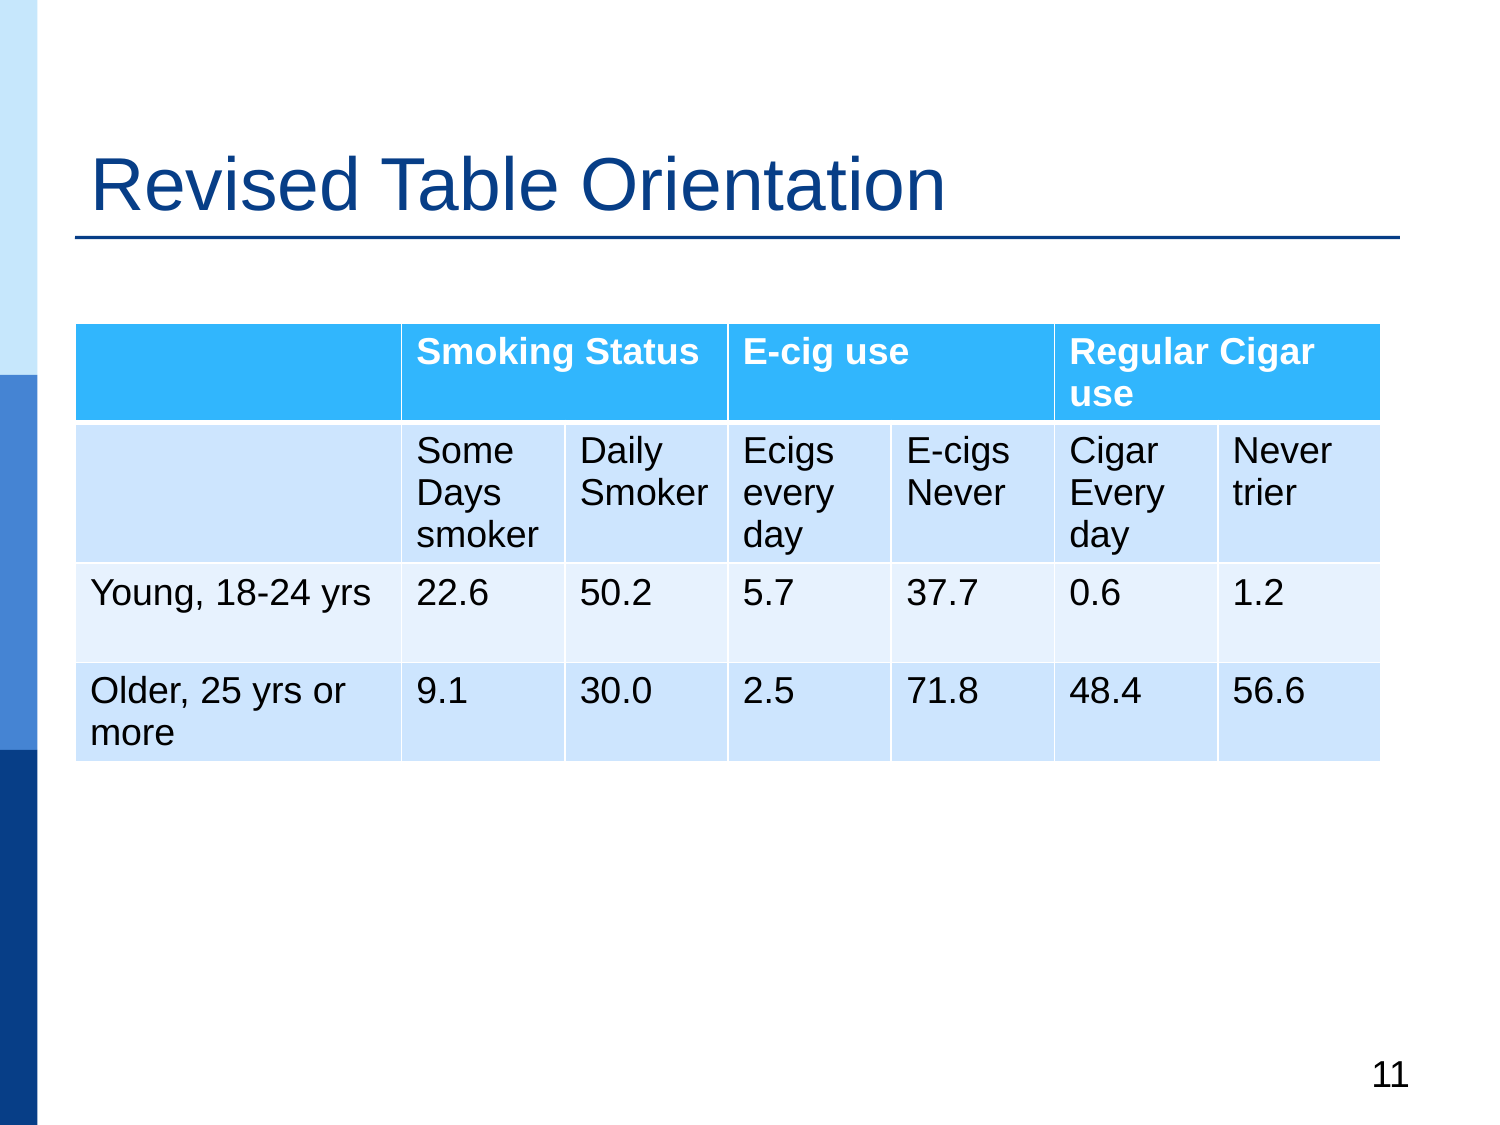

# Revised Table Orientation
|  | Smoking Status |  | E-cig use |  | Regular Cigar use |  |
| --- | --- | --- | --- | --- | --- | --- |
|  | Some Days smoker | Daily Smoker | Ecigs every day | E-cigs Never | Cigar Every day | Never trier |
| Young, 18-24 yrs | 22.6 | 50.2 | 5.7 | 37.7 | 0.6 | 1.2 |
| Older, 25 yrs or more | 9.1 | 30.0 | 2.5 | 71.8 | 48.4 | 56.6 |
11